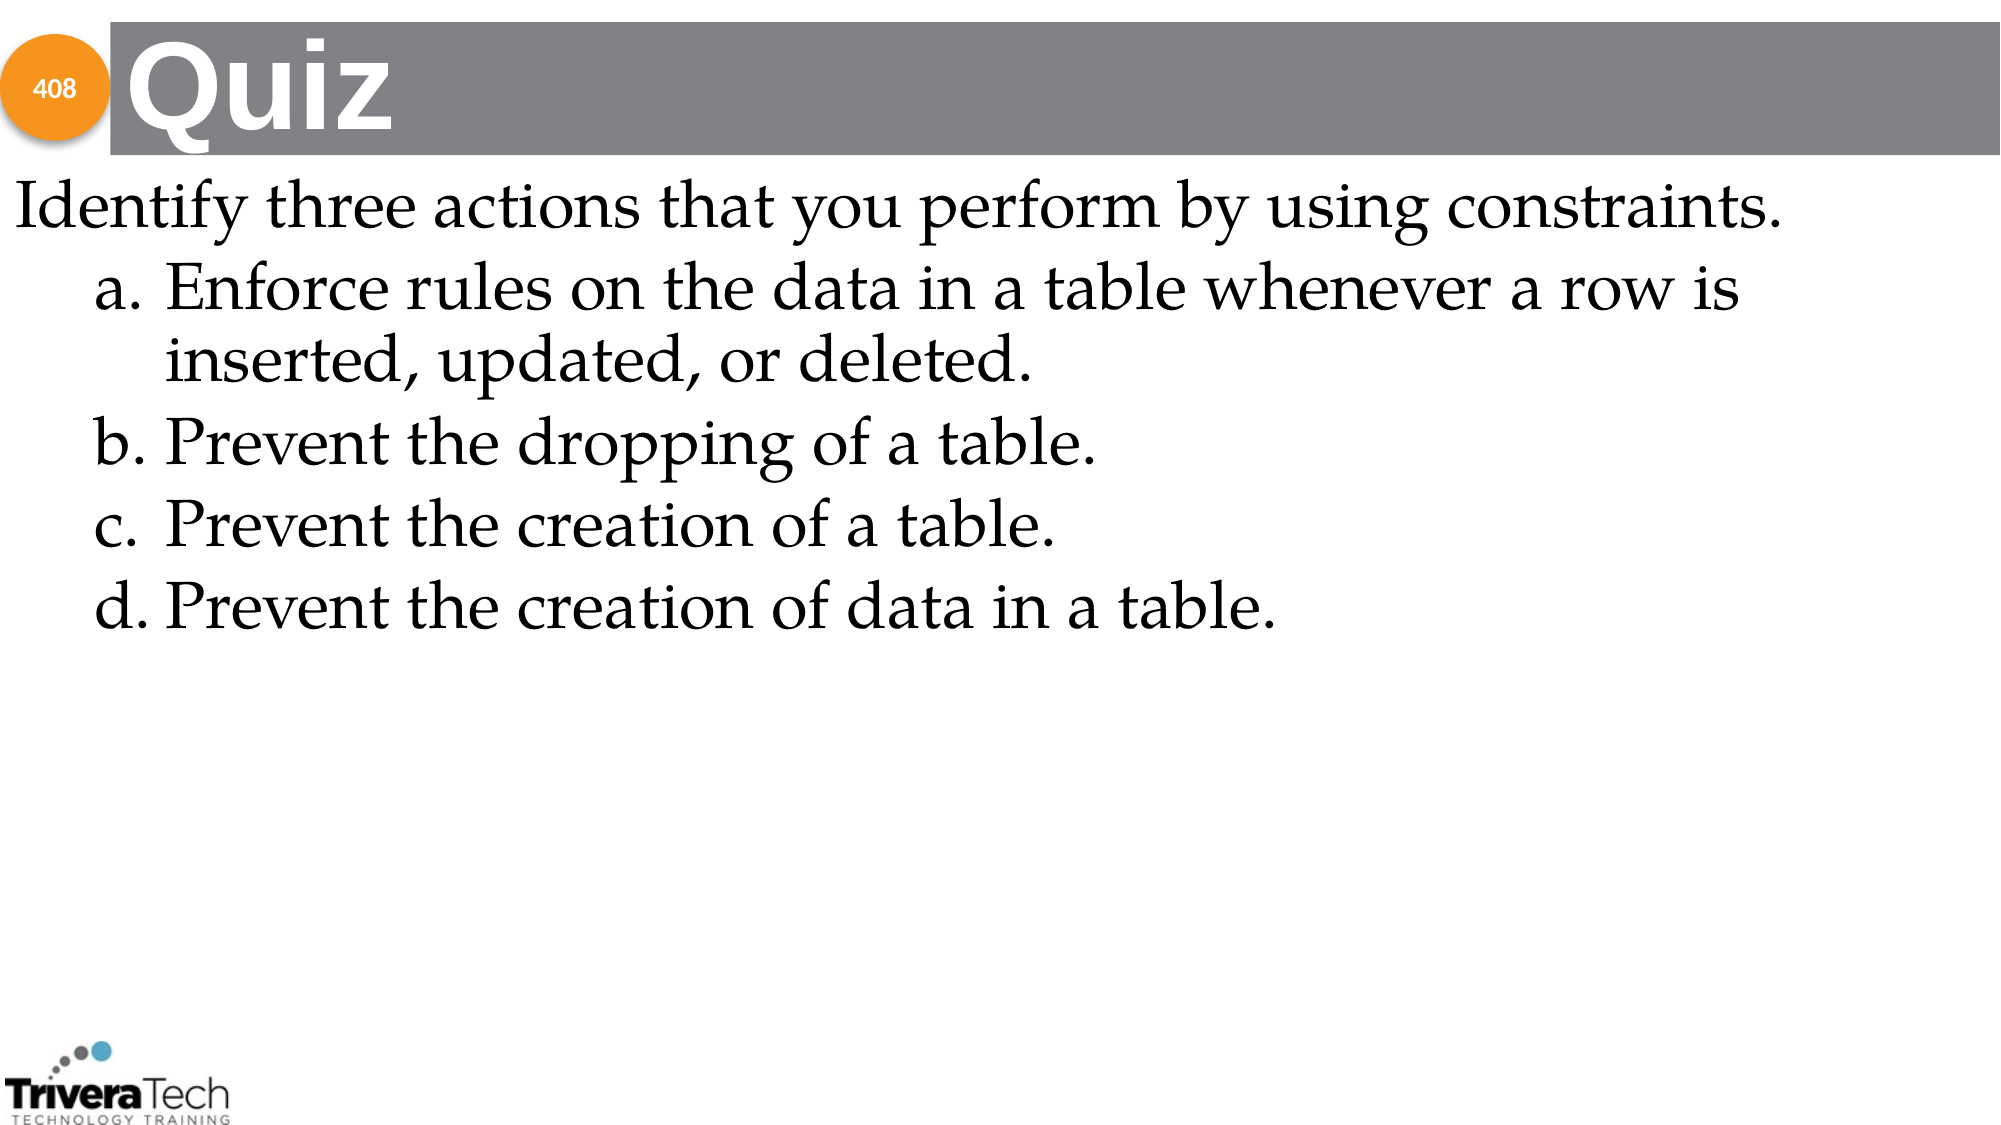

# Quiz
408
Identify three actions that you perform by using constraints.
Enforce rules on the data in a table whenever a row is inserted, updated, or deleted.
Prevent the dropping of a table.
Prevent the creation of a table.
Prevent the creation of data in a table.